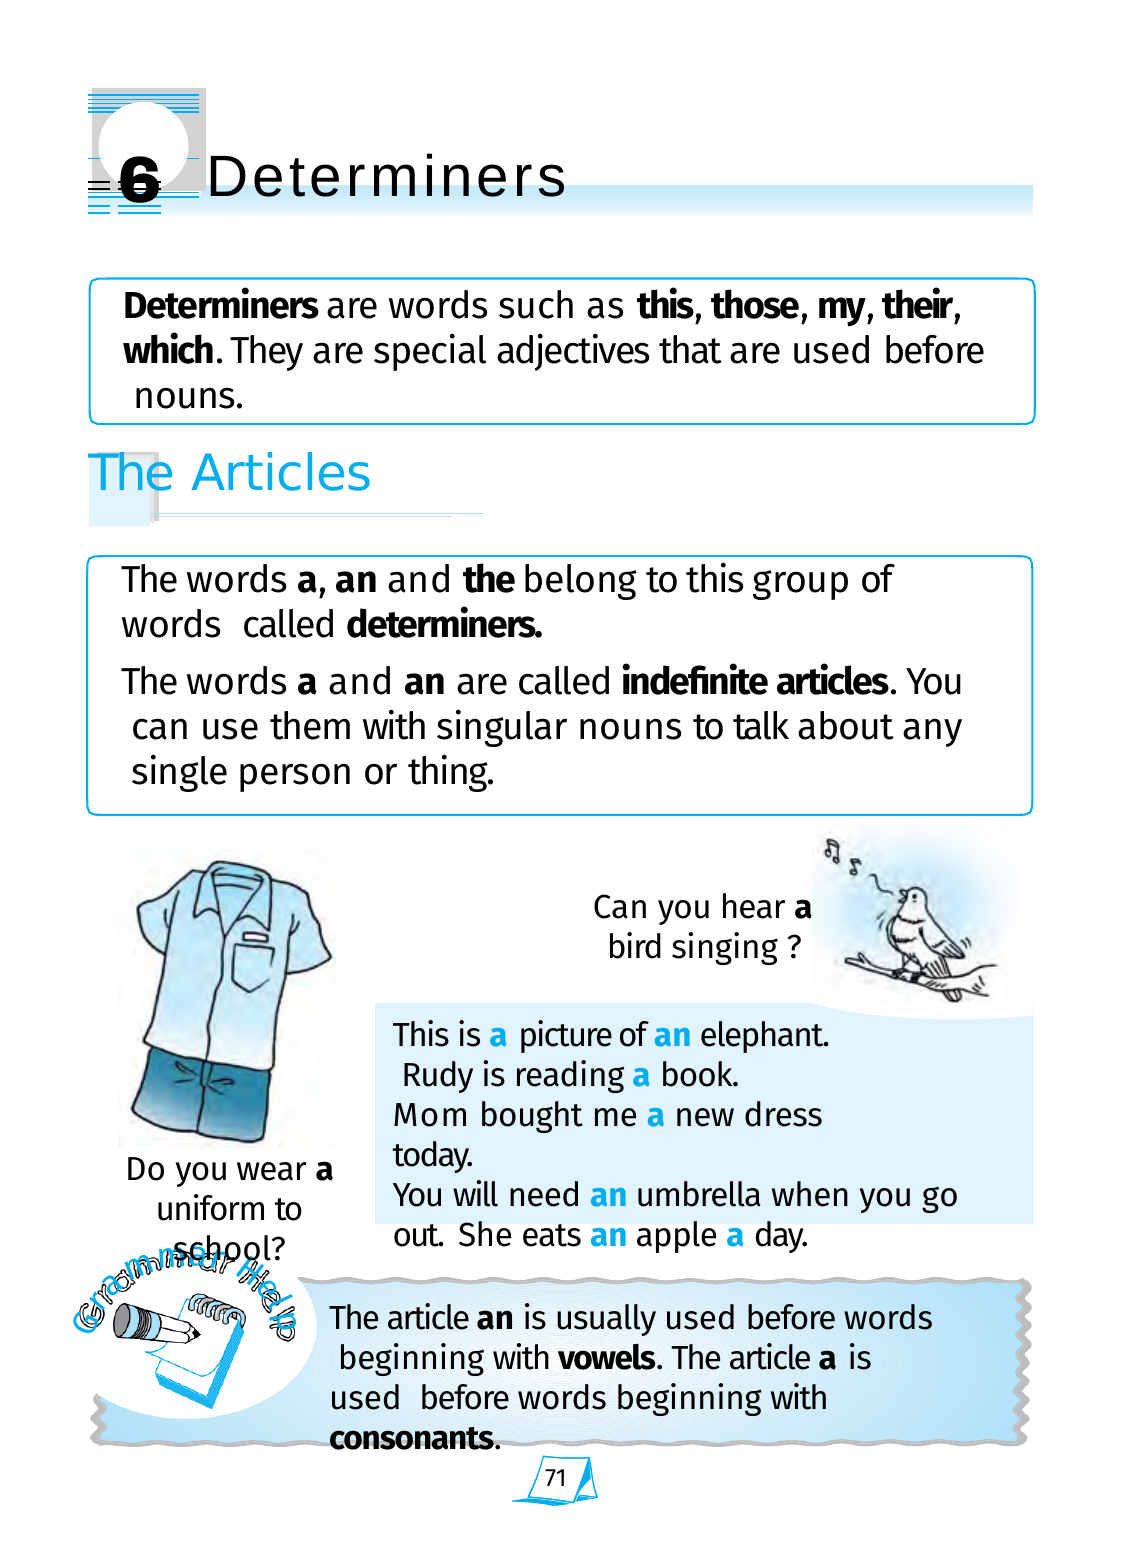

# 6 Determiners

Determiners are words such as this, those, my, their,  which. They are special adjectives that are used before  nouns.
The Articles

The words a, an and the belong to this group of words  called determiners.
The words a and an are called indefinite articles. You  can use them with singular nouns to talk about any  single person or thing.

Can you hear a
bird singing ?

This is a picture of an elephant.  Rudy is reading a book.
Mom bought me a new dress today.
You will need an umbrella when you go out.  She eats an apple a day.
Do you wear a
uniform to school?

m
a
r
m
H
a
r
e
The article an is usually used before words  beginning with vowels. The article a is used  before words beginning with consonants.
l
G
p
71